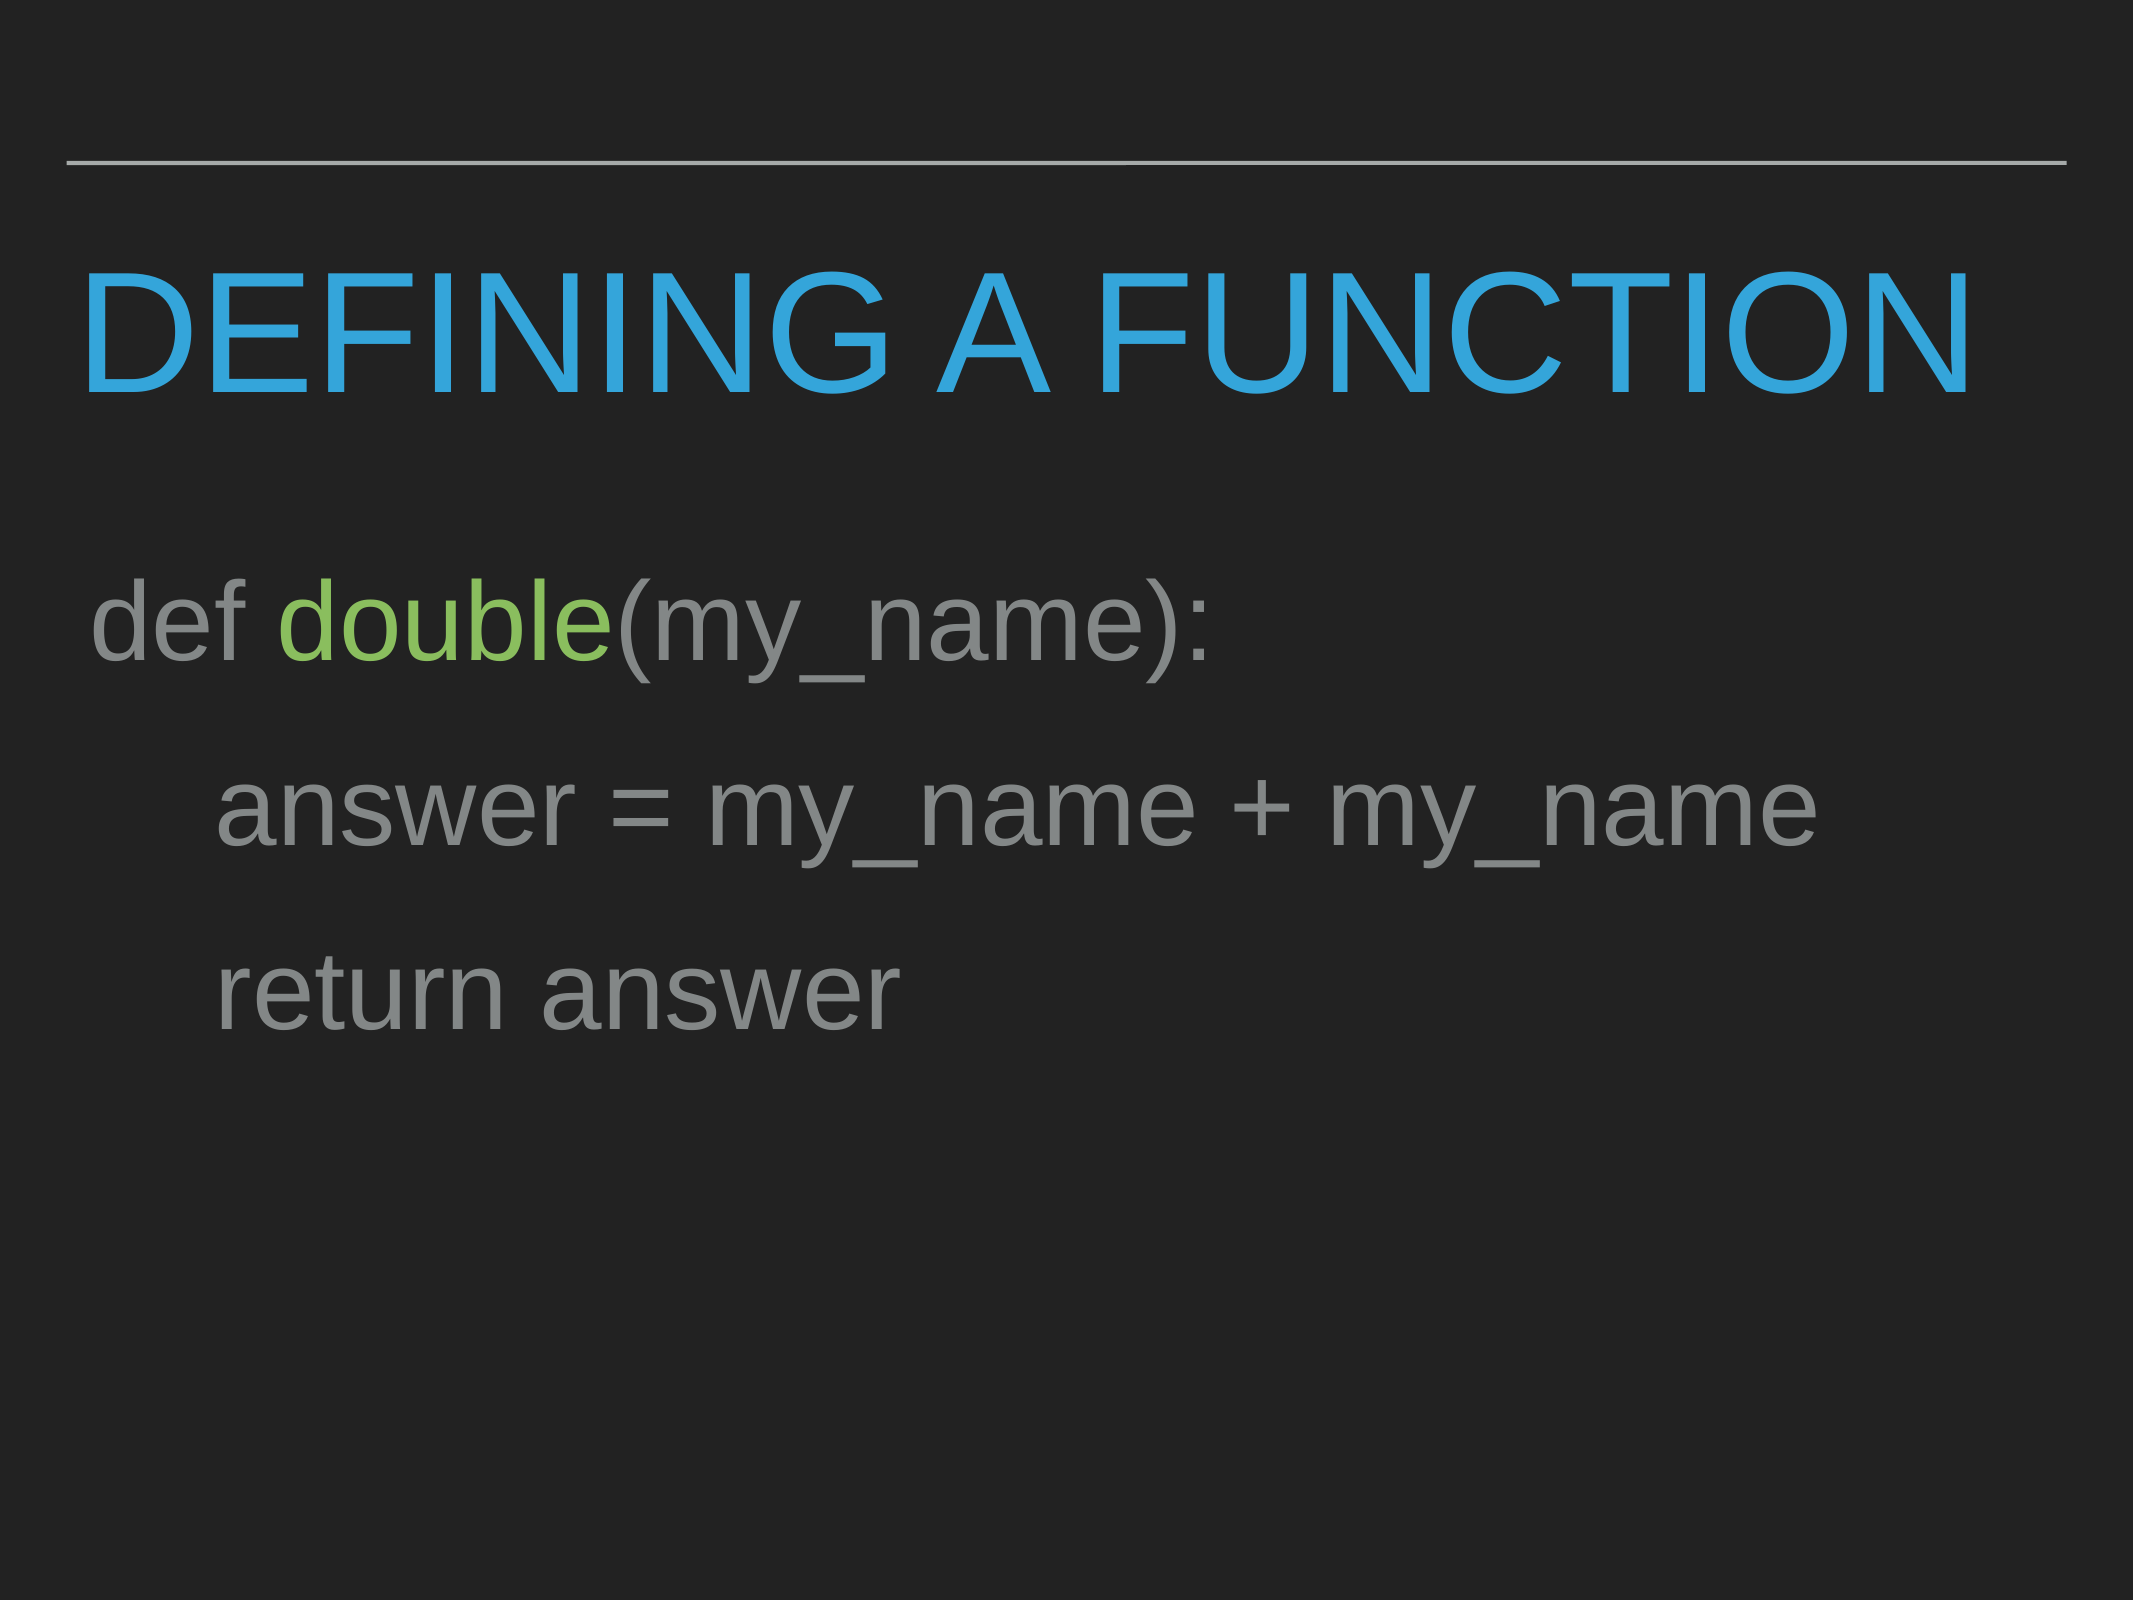

# Defining A Function
def double(my_name):
    answer = my_name + my_name
    return answer